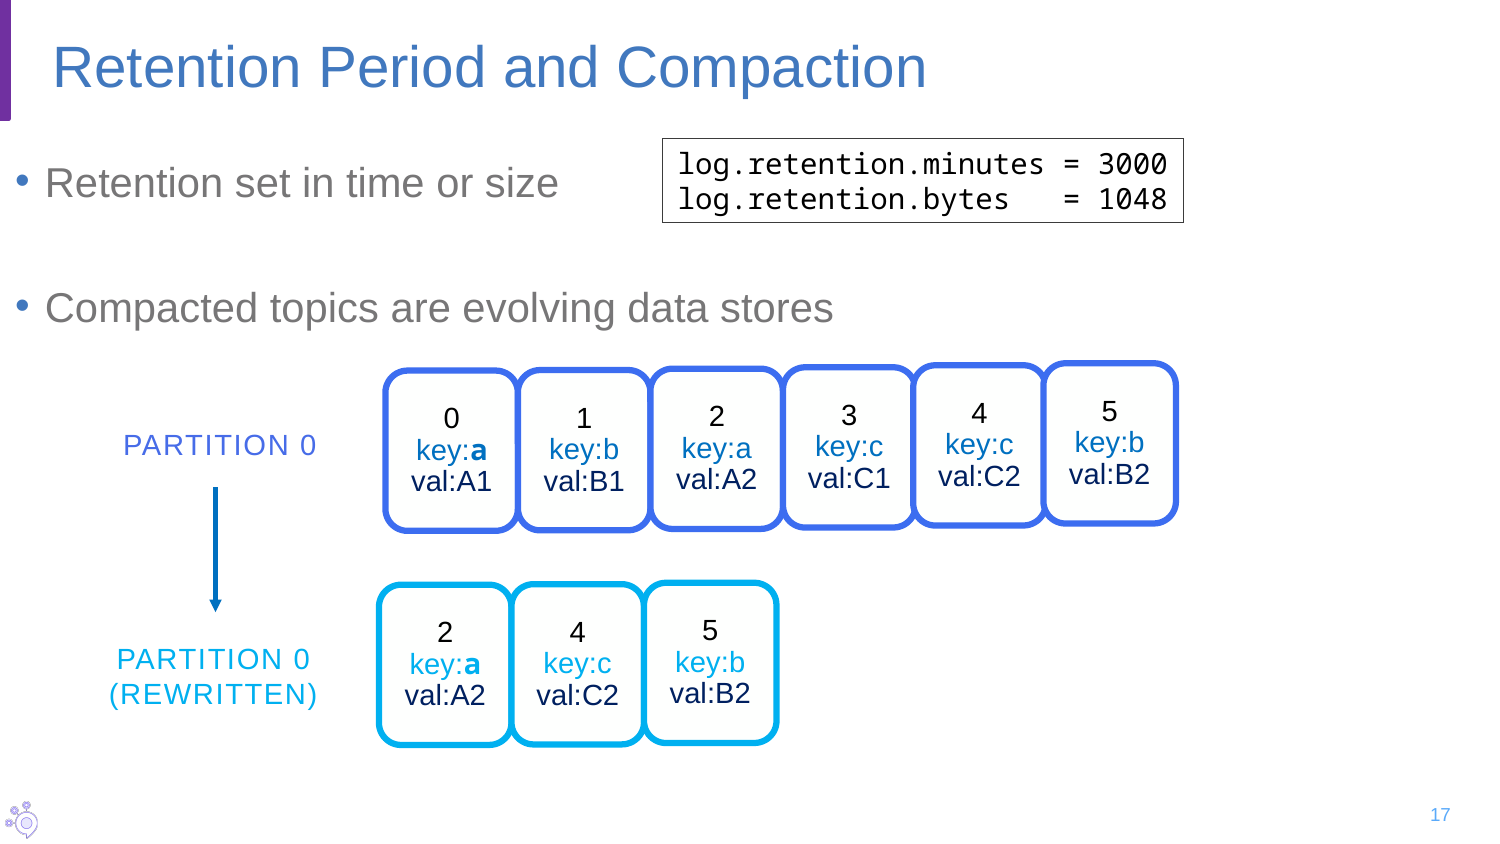

# Retention Period and Compaction
log.retention.minutes = 3000
log.retention.bytes   = 1048
Retention set in time or size

Compacted topics are evolving data stores

5
key:b
val:B2

4
key:c
val:C2

3
key:c
val:C1

2
key:a
val:A2

1
key:b
val:B1

0
key:a
val:A1
Partition 0

5
key:b
val:B2
4
key:c
val:C2
2
key:a
val:A2
Partition 0
(rewritten)
17